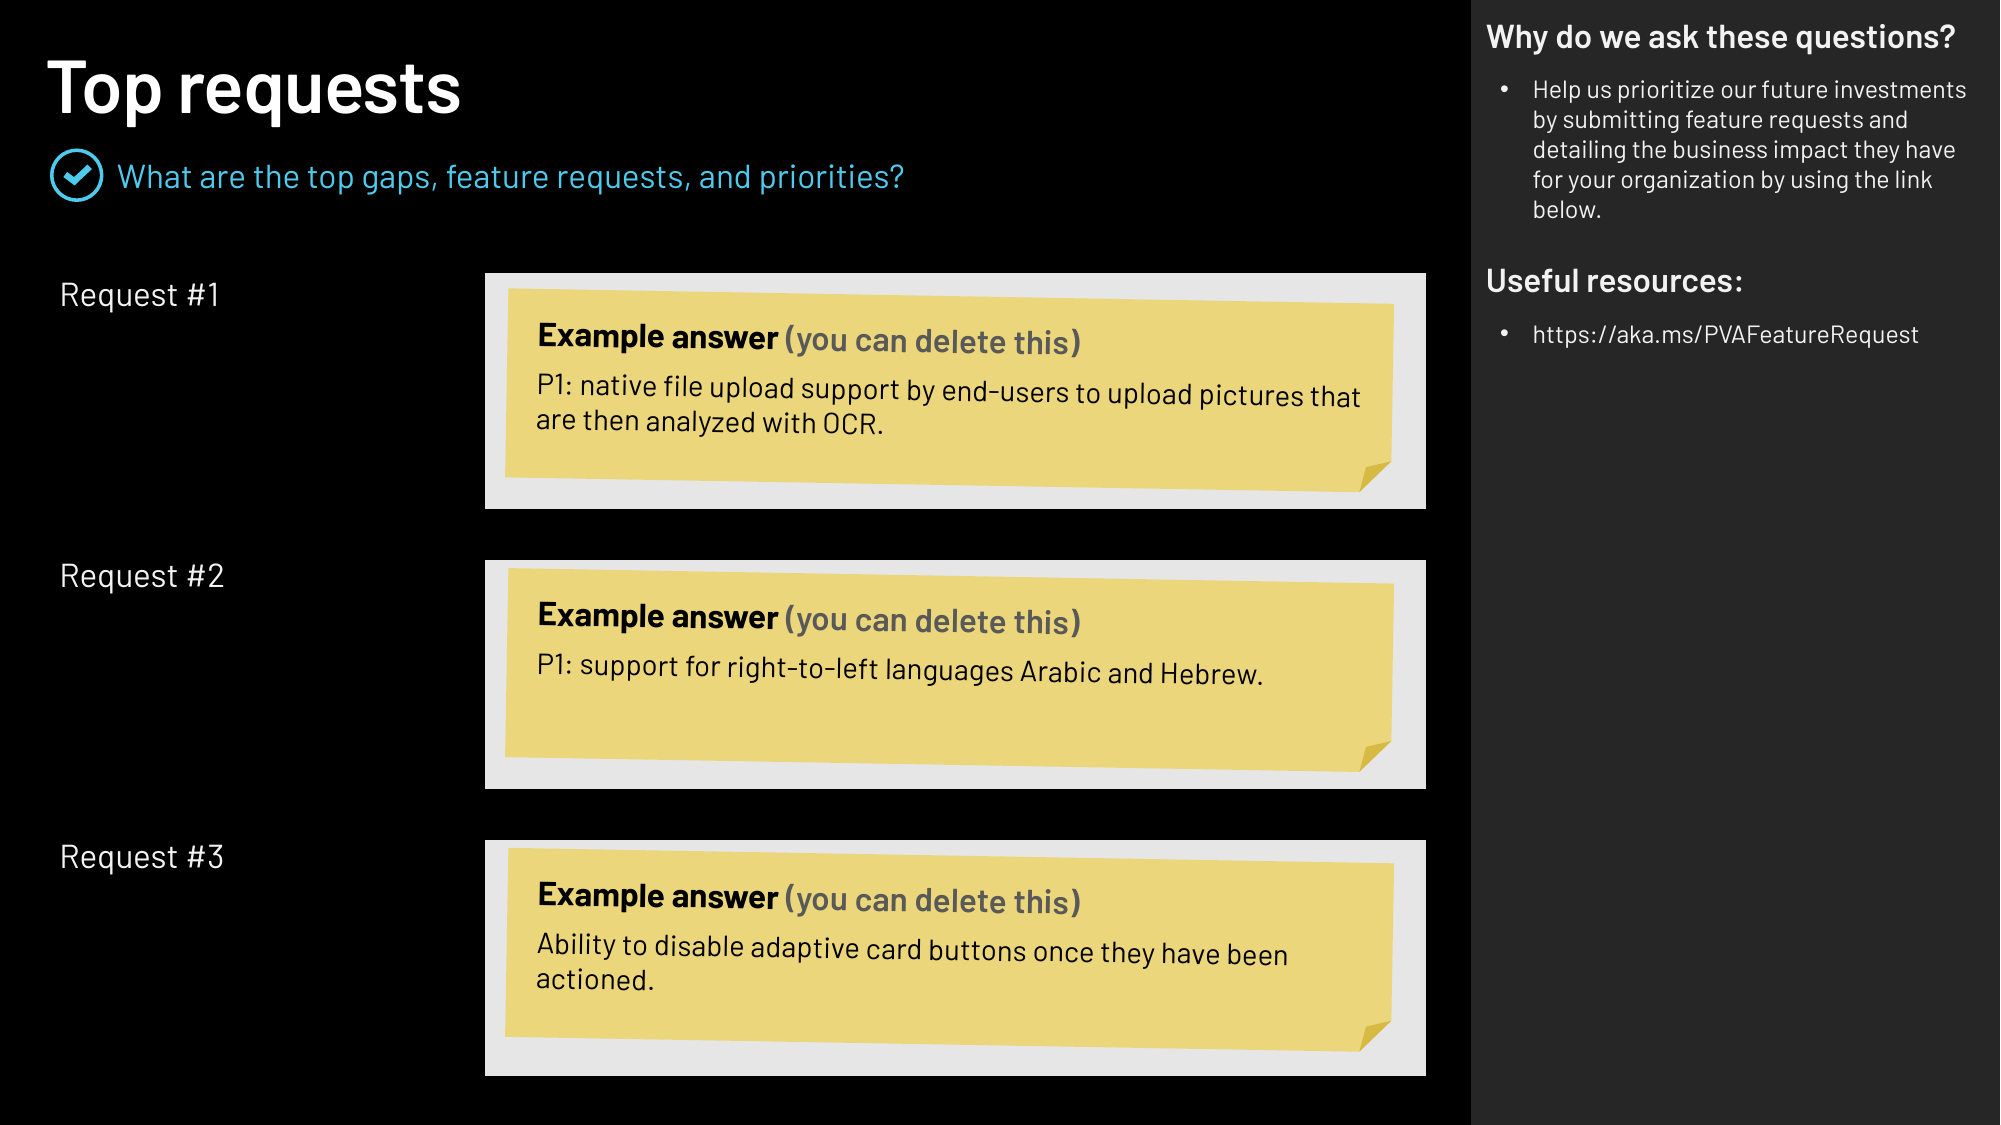

Why do we ask these questions?
Help us prioritize our future investments by submitting feature requests and detailing the business impact they have for your organization by using the link below.

Useful resources:
https://aka.ms/PVAFeatureRequest

Top requests
What are the top gaps, feature requests, and priorities?
| Request #1 |  |
| --- | --- |
|  |  |
| Request #2 |  |
|  |  |
| Request #3 |  |
Example answer (you can delete this)
P1: native file upload support by end-users to upload pictures that are then analyzed with OCR.
Example answer (you can delete this)
P1: support for right-to-left languages Arabic and Hebrew.
Example answer (you can delete this)
Ability to disable adaptive card buttons once they have been actioned.